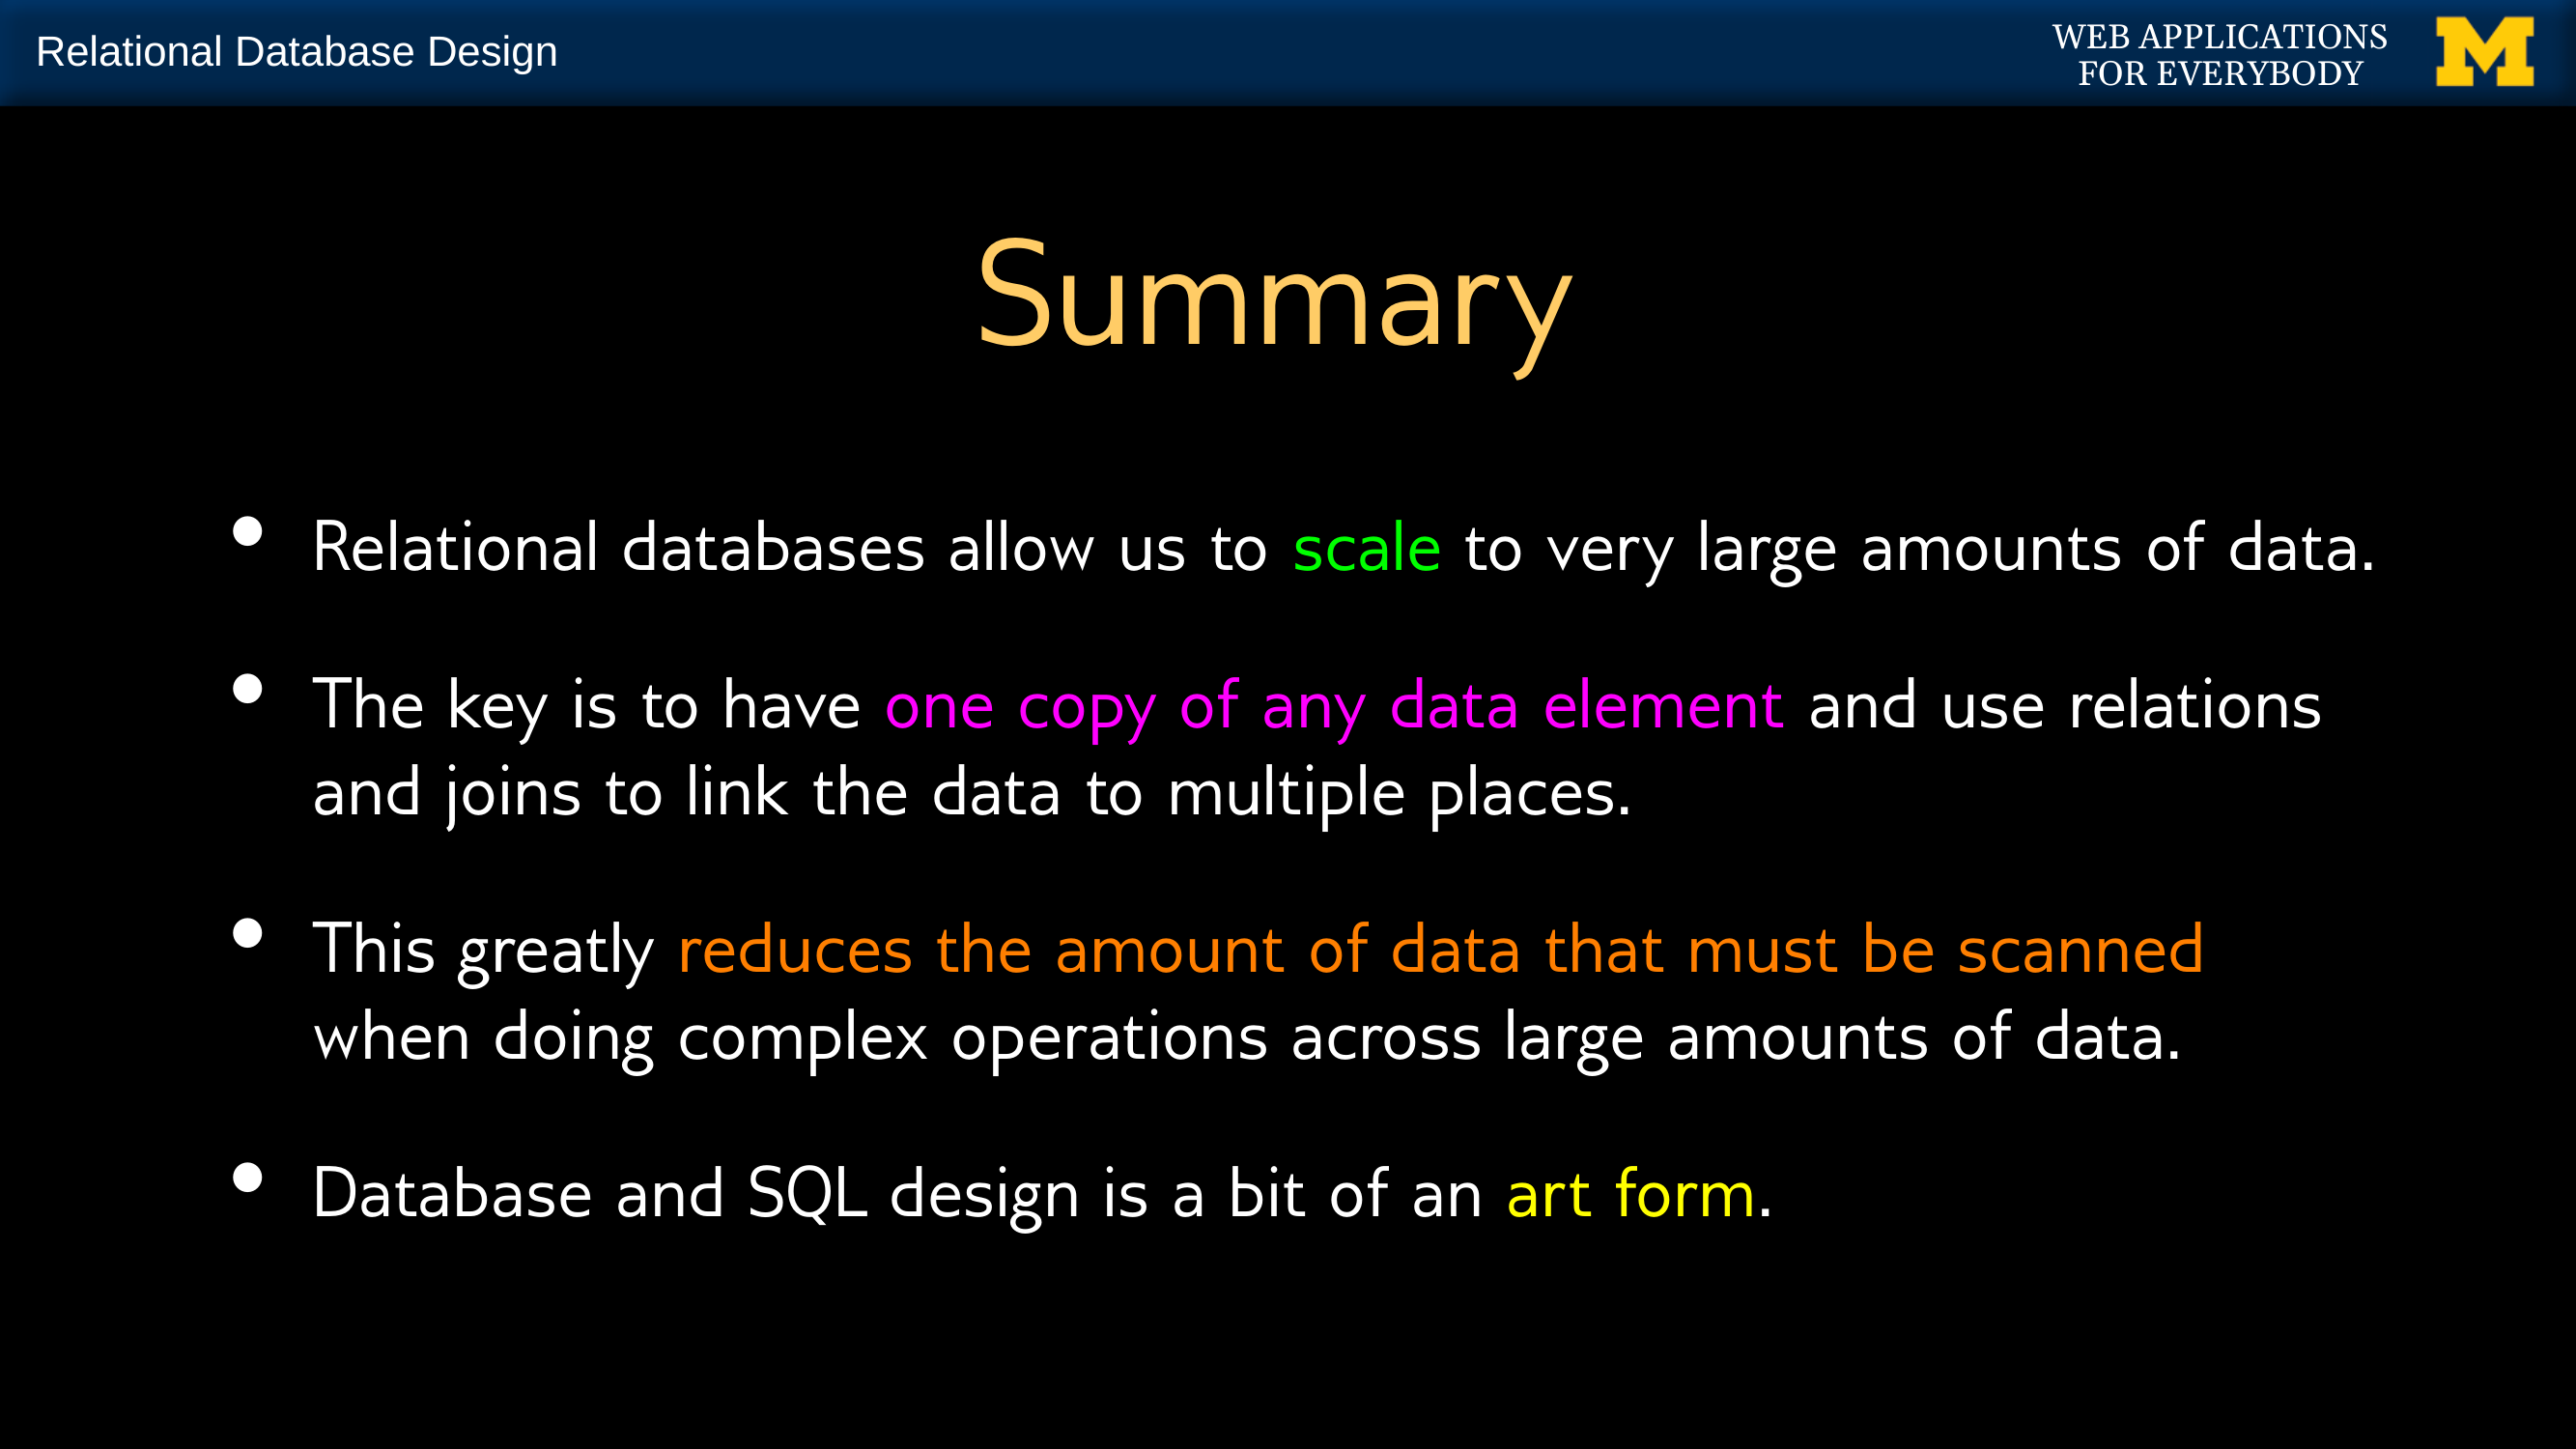

# Summary
Relational databases allow us to scale to very large amounts of data.
The key is to have one copy of any data element and use relations and joins to link the data to multiple places.
This greatly reduces the amount of data that must be scanned when doing complex operations across large amounts of data.
Database and SQL design is a bit of an art form.